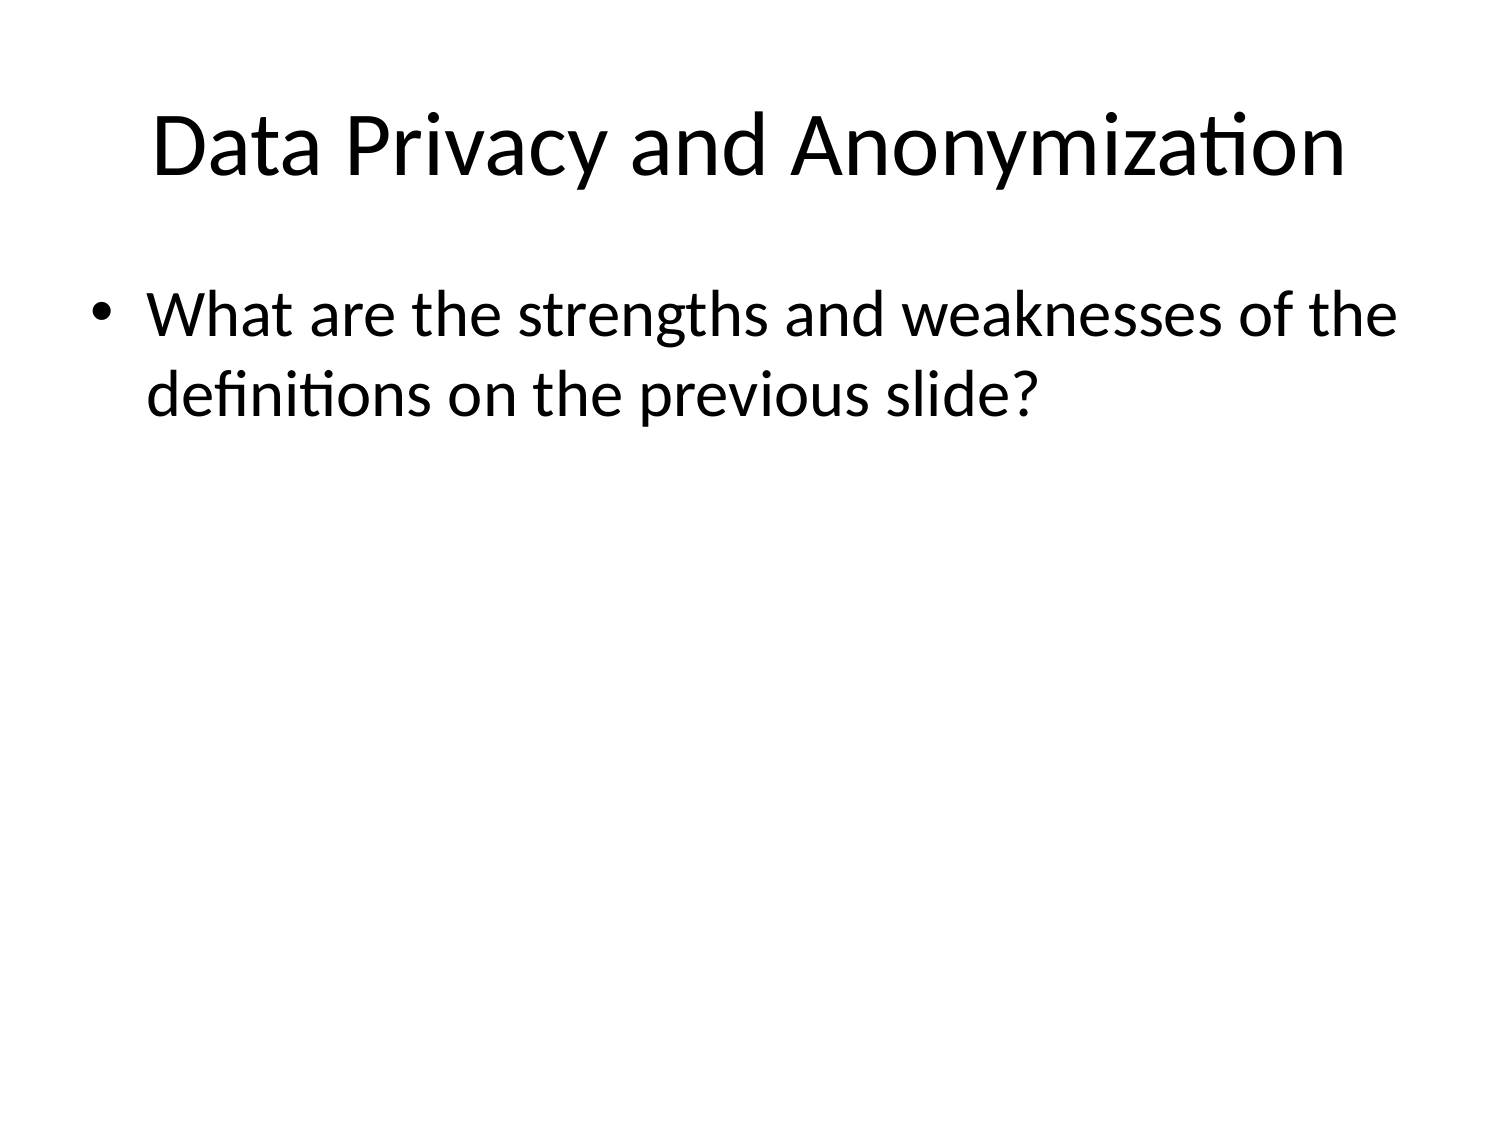

# Data Privacy and Anonymization
What are the strengths and weaknesses of the definitions on the previous slide?